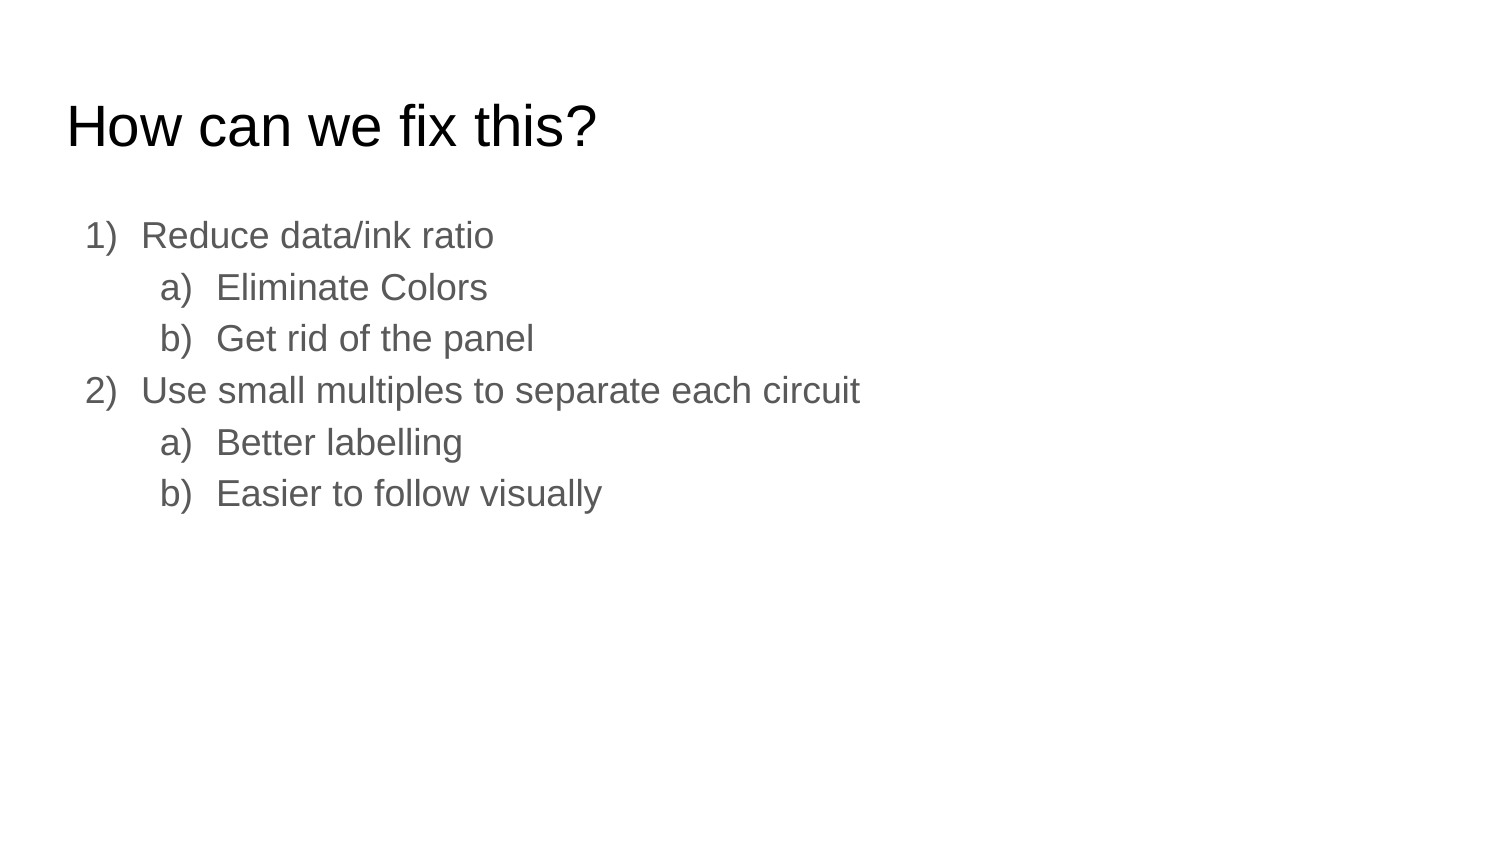

# How can we fix this?
Reduce data/ink ratio
Eliminate Colors
Get rid of the panel
Use small multiples to separate each circuit
Better labelling
Easier to follow visually